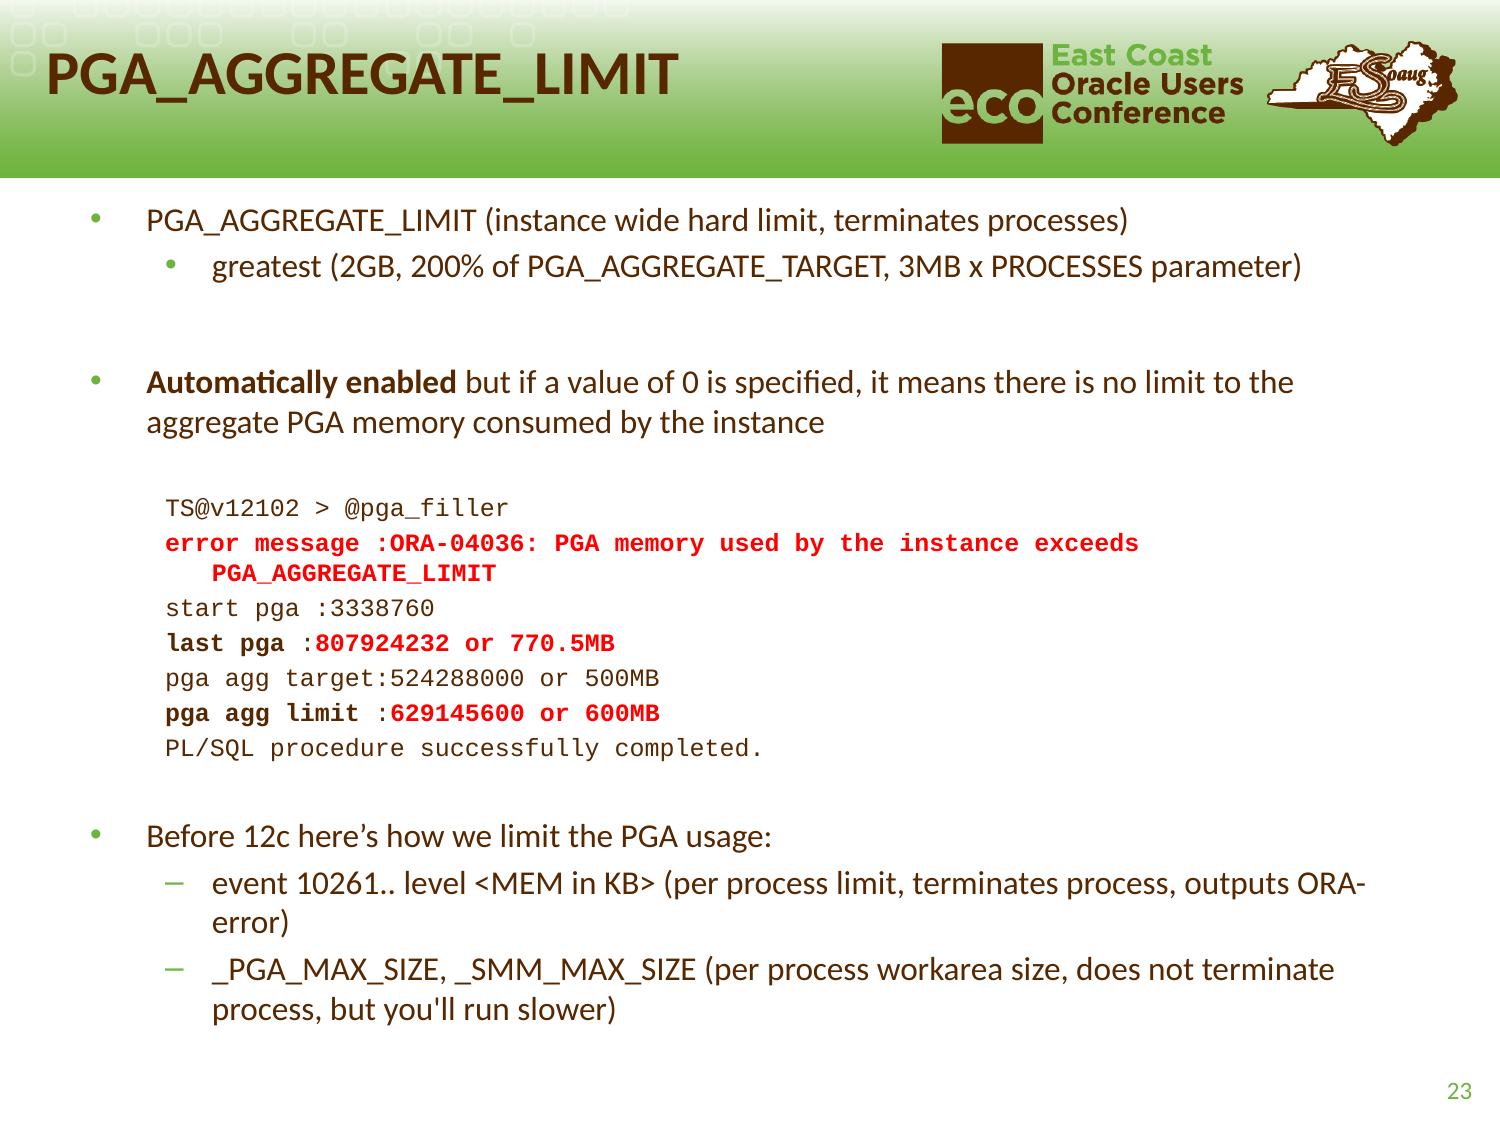

# PGA_AGGREGATE_LIMIT
PGA_AGGREGATE_LIMIT (instance wide hard limit, terminates processes)
greatest (2GB, 200% of PGA_AGGREGATE_TARGET, 3MB x PROCESSES parameter)

Automatically enabled but if a value of 0 is specified, it means there is no limit to the aggregate PGA memory consumed by the instance

TS@v12102 > @pga_filler
error message :ORA-04036: PGA memory used by the instance exceeds PGA_AGGREGATE_LIMIT
start pga :3338760
last pga :807924232 or 770.5MB
pga agg target:524288000 or 500MB
pga agg limit :629145600 or 600MB
PL/SQL procedure successfully completed.

Before 12c here’s how we limit the PGA usage:
event 10261.. level <MEM in KB> (per process limit, terminates process, outputs ORA- error)
_PGA_MAX_SIZE, _SMM_MAX_SIZE (per process workarea size, does not terminate process, but you'll run slower)

23